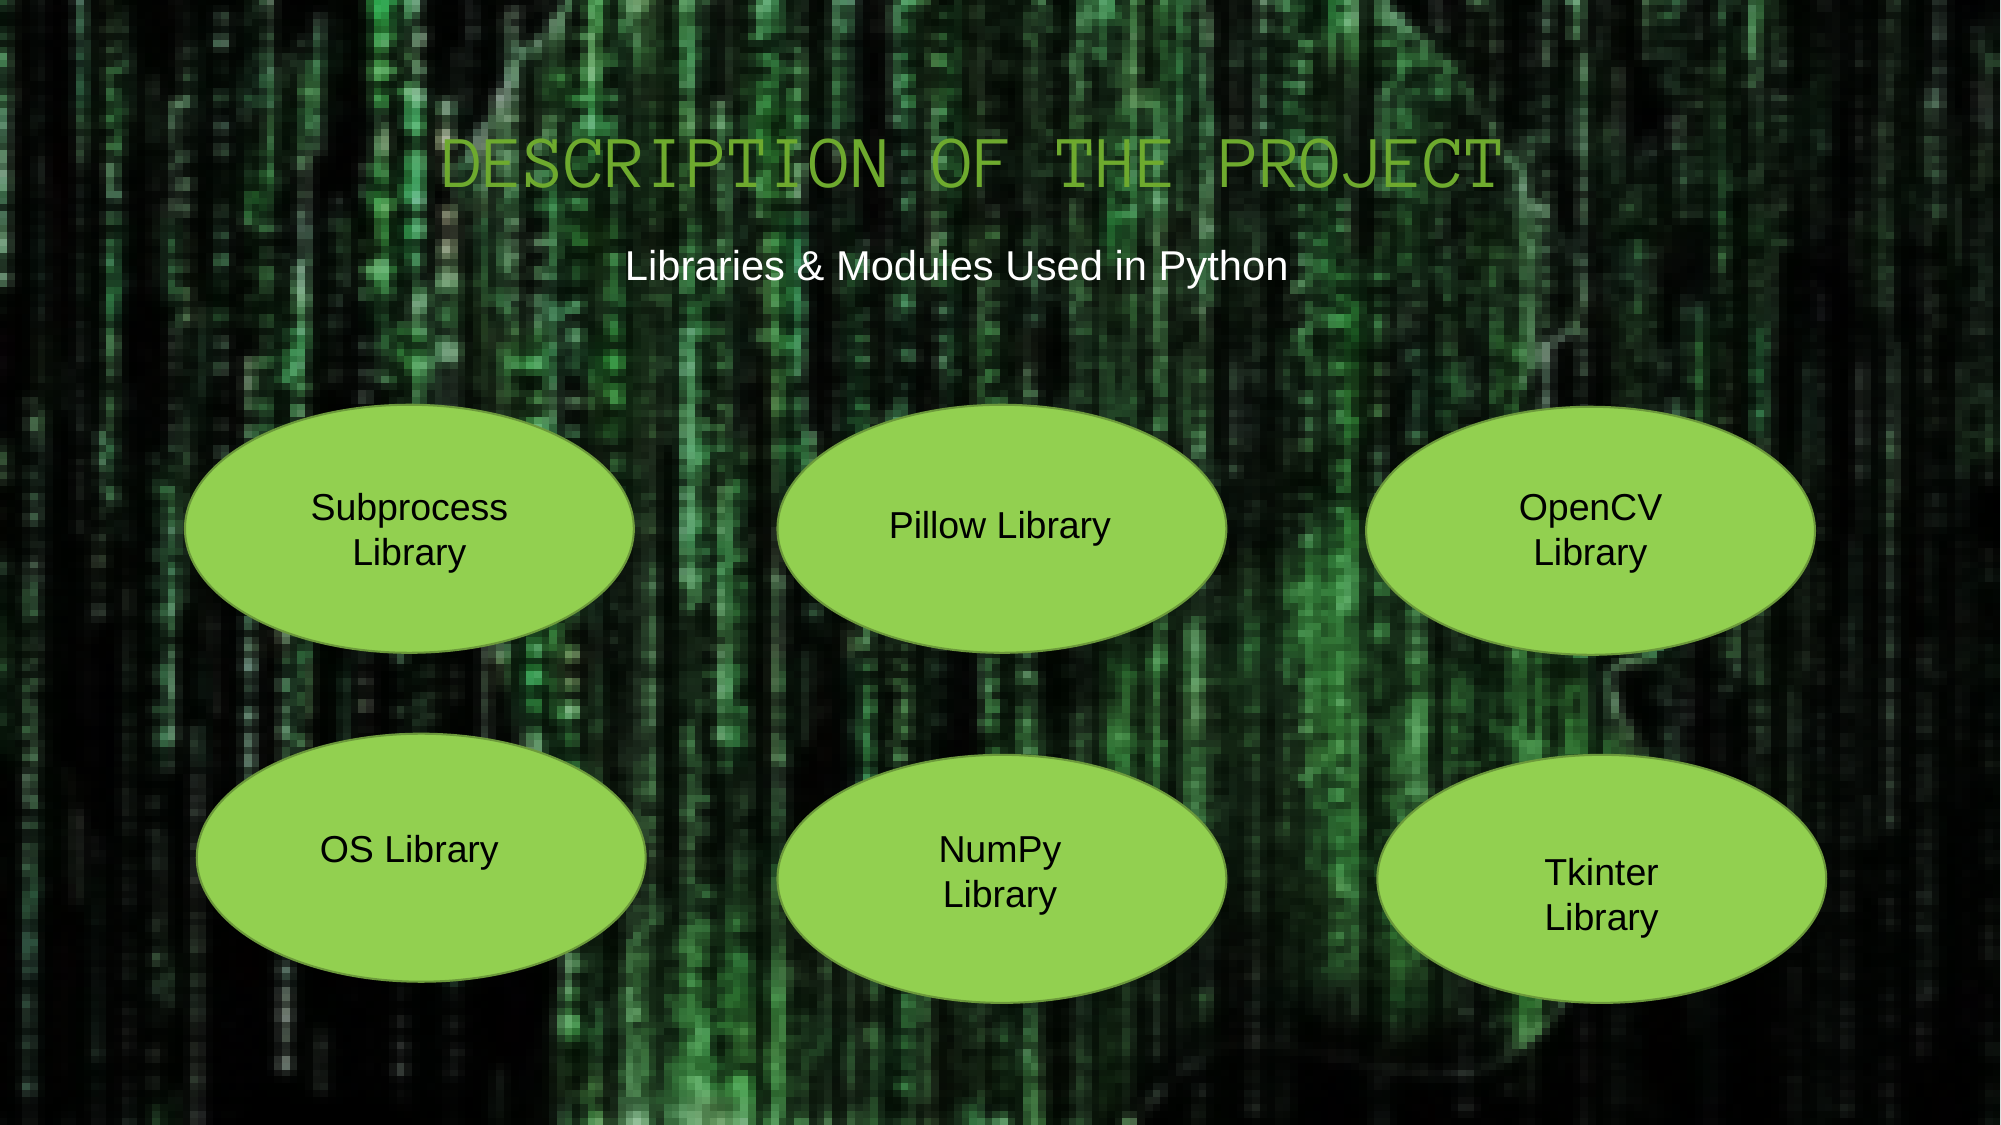

# DESCRIPTION OF THE PROJECT
Libraries & Modules Used in Python

Subprocess Library
OpenCV Library
Pillow Library

OS Library
NumPy Library
Tkinter Library